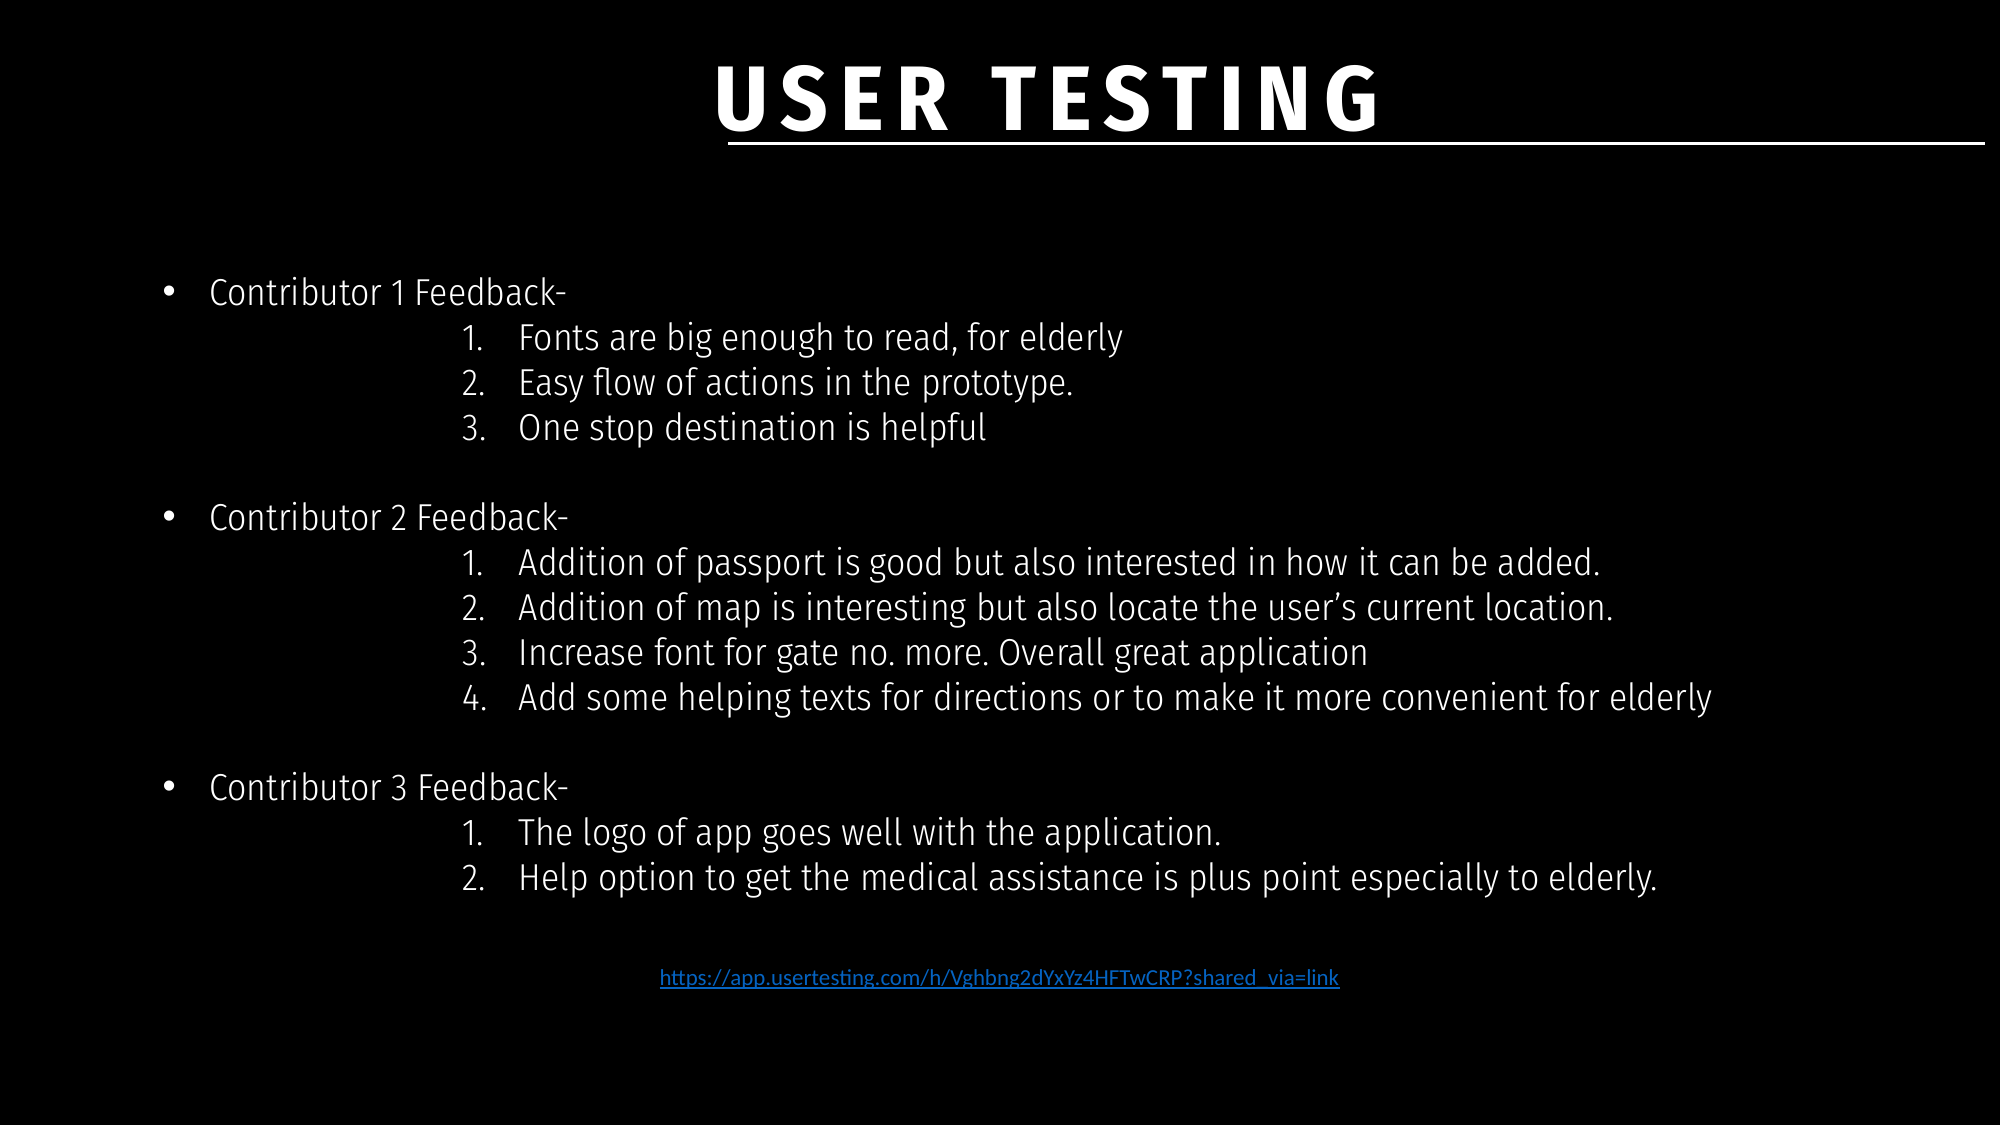

# User Testing
Contributor 1 Feedback-
Fonts are big enough to read, for elderly
Easy flow of actions in the prototype.
One stop destination is helpful

Contributor 2 Feedback-
Addition of passport is good but also interested in how it can be added.
Addition of map is interesting but also locate the user’s current location.
Increase font for gate no. more. Overall great application
Add some helping texts for directions or to make it more convenient for elderly

Contributor 3 Feedback-
The logo of app goes well with the application.
Help option to get the medical assistance is plus point especially to elderly.

| https://app.usertesting.com/h/Vghbng2dYxYz4HFTwCRP?shared\_via=link |
| --- |